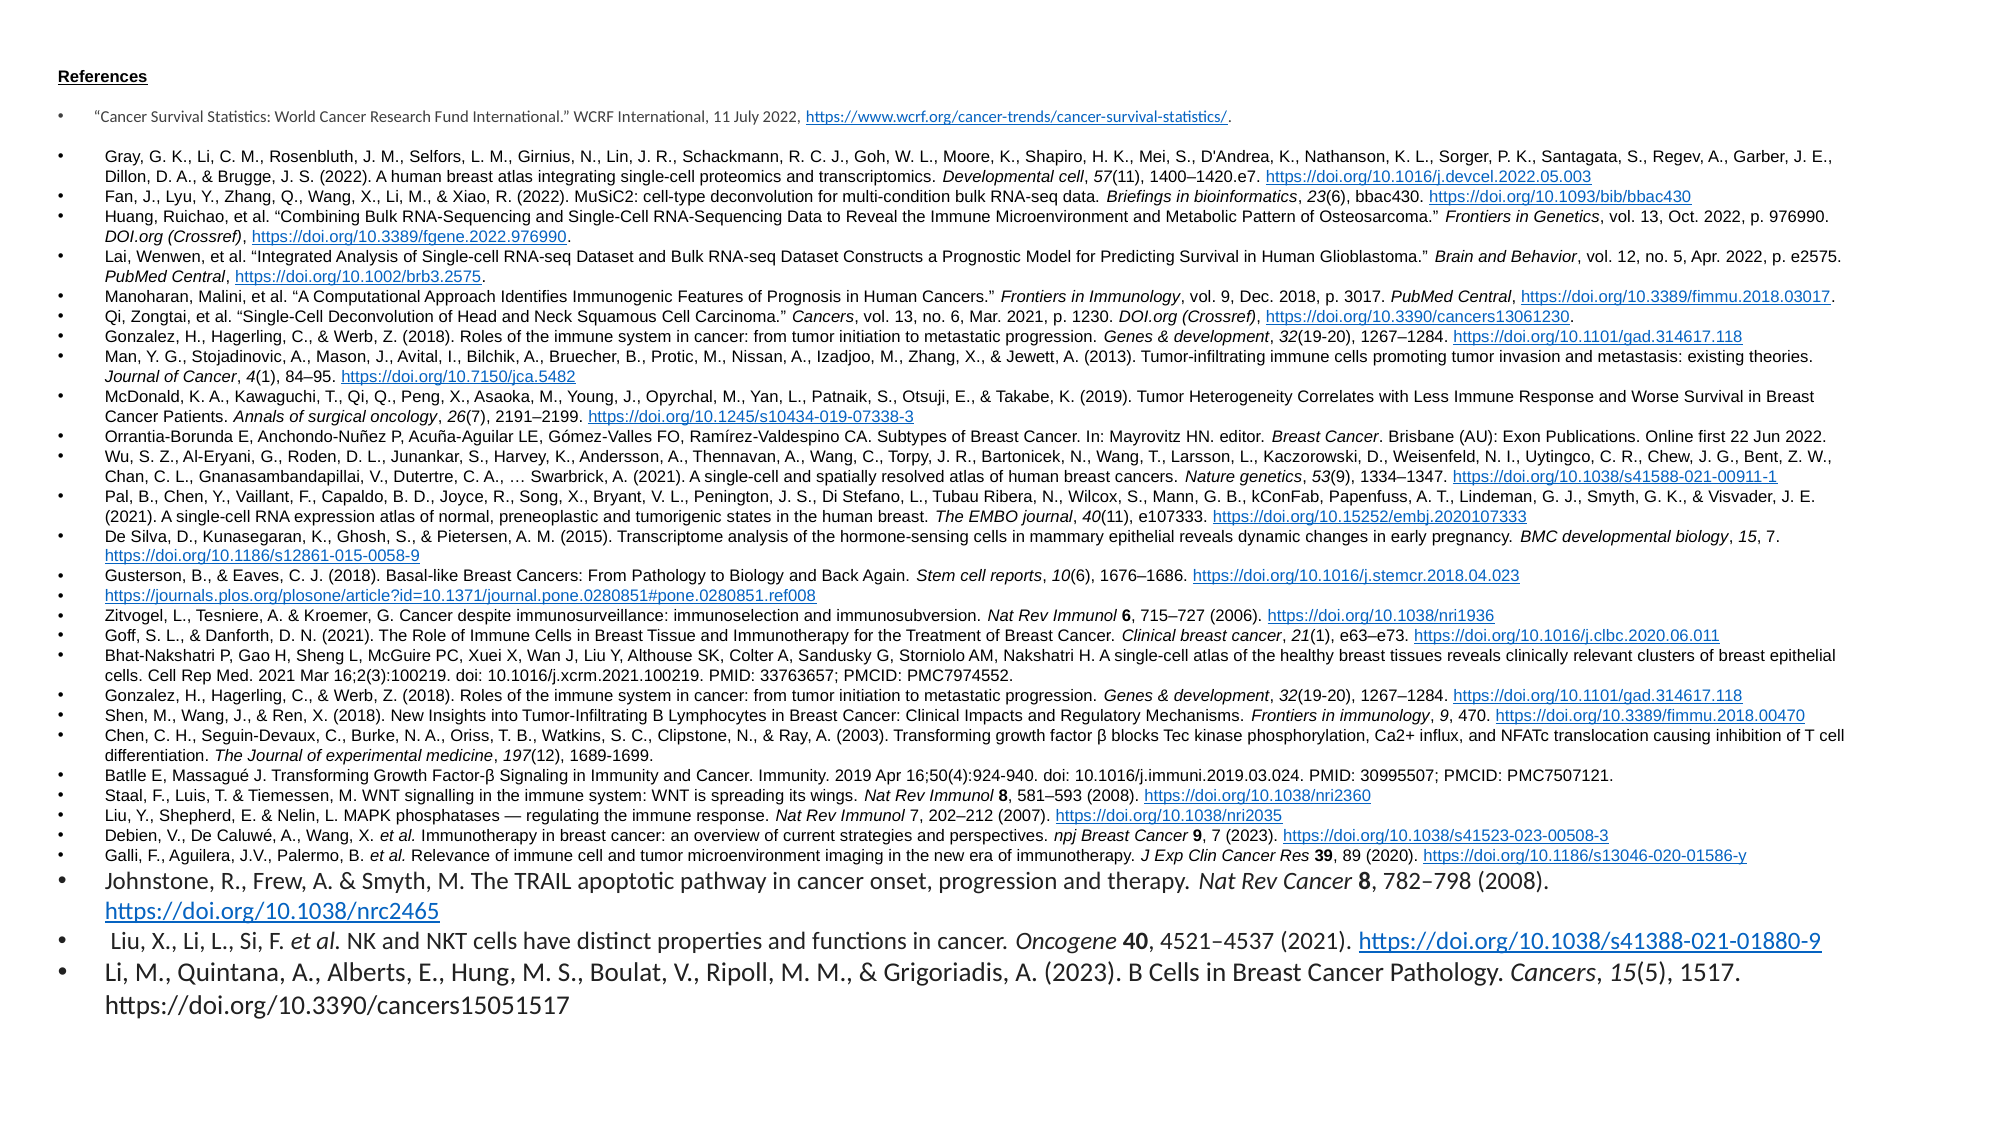

References

  “Cancer Survival Statistics: World Cancer Research Fund International.” WCRF International, 11 July 2022, https://www.wcrf.org/cancer-trends/cancer-survival-statistics/.

Gray, G. K., Li, C. M., Rosenbluth, J. M., Selfors, L. M., Girnius, N., Lin, J. R., Schackmann, R. C. J., Goh, W. L., Moore, K., Shapiro, H. K., Mei, S., D'Andrea, K., Nathanson, K. L., Sorger, P. K., Santagata, S., Regev, A., Garber, J. E., Dillon, D. A., & Brugge, J. S. (2022). A human breast atlas integrating single-cell proteomics and transcriptomics. Developmental cell, 57(11), 1400–1420.e7. https://doi.org/10.1016/j.devcel.2022.05.003
Fan, J., Lyu, Y., Zhang, Q., Wang, X., Li, M., & Xiao, R. (2022). MuSiC2: cell-type deconvolution for multi-condition bulk RNA-seq data. Briefings in bioinformatics, 23(6), bbac430. https://doi.org/10.1093/bib/bbac430
Huang, Ruichao, et al. “Combining Bulk RNA-Sequencing and Single-Cell RNA-Sequencing Data to Reveal the Immune Microenvironment and Metabolic Pattern of Osteosarcoma.” Frontiers in Genetics, vol. 13, Oct. 2022, p. 976990. DOI.org (Crossref), https://doi.org/10.3389/fgene.2022.976990.
Lai, Wenwen, et al. “Integrated Analysis of Single‐cell RNA‐seq Dataset and Bulk RNA‐seq Dataset Constructs a Prognostic Model for Predicting Survival in Human Glioblastoma.” Brain and Behavior, vol. 12, no. 5, Apr. 2022, p. e2575. PubMed Central, https://doi.org/10.1002/brb3.2575.
Manoharan, Malini, et al. “A Computational Approach Identifies Immunogenic Features of Prognosis in Human Cancers.” Frontiers in Immunology, vol. 9, Dec. 2018, p. 3017. PubMed Central, https://doi.org/10.3389/fimmu.2018.03017.
Qi, Zongtai, et al. “Single-Cell Deconvolution of Head and Neck Squamous Cell Carcinoma.” Cancers, vol. 13, no. 6, Mar. 2021, p. 1230. DOI.org (Crossref), https://doi.org/10.3390/cancers13061230.
Gonzalez, H., Hagerling, C., & Werb, Z. (2018). Roles of the immune system in cancer: from tumor initiation to metastatic progression. Genes & development, 32(19-20), 1267–1284. https://doi.org/10.1101/gad.314617.118
Man, Y. G., Stojadinovic, A., Mason, J., Avital, I., Bilchik, A., Bruecher, B., Protic, M., Nissan, A., Izadjoo, M., Zhang, X., & Jewett, A. (2013). Tumor-infiltrating immune cells promoting tumor invasion and metastasis: existing theories. Journal of Cancer, 4(1), 84–95. https://doi.org/10.7150/jca.5482
McDonald, K. A., Kawaguchi, T., Qi, Q., Peng, X., Asaoka, M., Young, J., Opyrchal, M., Yan, L., Patnaik, S., Otsuji, E., & Takabe, K. (2019). Tumor Heterogeneity Correlates with Less Immune Response and Worse Survival in Breast Cancer Patients. Annals of surgical oncology, 26(7), 2191–2199. https://doi.org/10.1245/s10434-019-07338-3
Orrantia-Borunda E, Anchondo-Nuñez P, Acuña-Aguilar LE, Gómez-Valles FO, Ramírez-Valdespino CA. Subtypes of Breast Cancer. In: Mayrovitz HN. editor. Breast Cancer. Brisbane (AU): Exon Publications. Online first 22 Jun 2022.
Wu, S. Z., Al-Eryani, G., Roden, D. L., Junankar, S., Harvey, K., Andersson, A., Thennavan, A., Wang, C., Torpy, J. R., Bartonicek, N., Wang, T., Larsson, L., Kaczorowski, D., Weisenfeld, N. I., Uytingco, C. R., Chew, J. G., Bent, Z. W., Chan, C. L., Gnanasambandapillai, V., Dutertre, C. A., … Swarbrick, A. (2021). A single-cell and spatially resolved atlas of human breast cancers. Nature genetics, 53(9), 1334–1347. https://doi.org/10.1038/s41588-021-00911-1
Pal, B., Chen, Y., Vaillant, F., Capaldo, B. D., Joyce, R., Song, X., Bryant, V. L., Penington, J. S., Di Stefano, L., Tubau Ribera, N., Wilcox, S., Mann, G. B., kConFab, Papenfuss, A. T., Lindeman, G. J., Smyth, G. K., & Visvader, J. E. (2021). A single-cell RNA expression atlas of normal, preneoplastic and tumorigenic states in the human breast. The EMBO journal, 40(11), e107333. https://doi.org/10.15252/embj.2020107333
De Silva, D., Kunasegaran, K., Ghosh, S., & Pietersen, A. M. (2015). Transcriptome analysis of the hormone-sensing cells in mammary epithelial reveals dynamic changes in early pregnancy. BMC developmental biology, 15, 7. https://doi.org/10.1186/s12861-015-0058-9
Gusterson, B., & Eaves, C. J. (2018). Basal-like Breast Cancers: From Pathology to Biology and Back Again. Stem cell reports, 10(6), 1676–1686. https://doi.org/10.1016/j.stemcr.2018.04.023
https://journals.plos.org/plosone/article?id=10.1371/journal.pone.0280851#pone.0280851.ref008
Zitvogel, L., Tesniere, A. & Kroemer, G. Cancer despite immunosurveillance: immunoselection and immunosubversion. Nat Rev Immunol 6, 715–727 (2006). https://doi.org/10.1038/nri1936
Goff, S. L., & Danforth, D. N. (2021). The Role of Immune Cells in Breast Tissue and Immunotherapy for the Treatment of Breast Cancer. Clinical breast cancer, 21(1), e63–e73. https://doi.org/10.1016/j.clbc.2020.06.011
Bhat-Nakshatri P, Gao H, Sheng L, McGuire PC, Xuei X, Wan J, Liu Y, Althouse SK, Colter A, Sandusky G, Storniolo AM, Nakshatri H. A single-cell atlas of the healthy breast tissues reveals clinically relevant clusters of breast epithelial cells. Cell Rep Med. 2021 Mar 16;2(3):100219. doi: 10.1016/j.xcrm.2021.100219. PMID: 33763657; PMCID: PMC7974552.
Gonzalez, H., Hagerling, C., & Werb, Z. (2018). Roles of the immune system in cancer: from tumor initiation to metastatic progression. Genes & development, 32(19-20), 1267–1284. https://doi.org/10.1101/gad.314617.118
Shen, M., Wang, J., & Ren, X. (2018). New Insights into Tumor-Infiltrating B Lymphocytes in Breast Cancer: Clinical Impacts and Regulatory Mechanisms. Frontiers in immunology, 9, 470. https://doi.org/10.3389/fimmu.2018.00470
Chen, C. H., Seguin-Devaux, C., Burke, N. A., Oriss, T. B., Watkins, S. C., Clipstone, N., & Ray, A. (2003). Transforming growth factor β blocks Tec kinase phosphorylation, Ca2+ influx, and NFATc translocation causing inhibition of T cell differentiation. The Journal of experimental medicine, 197(12), 1689-1699.
Batlle E, Massagué J. Transforming Growth Factor-β Signaling in Immunity and Cancer. Immunity. 2019 Apr 16;50(4):924-940. doi: 10.1016/j.immuni.2019.03.024. PMID: 30995507; PMCID: PMC7507121.
Staal, F., Luis, T. & Tiemessen, M. WNT signalling in the immune system: WNT is spreading its wings. Nat Rev Immunol 8, 581–593 (2008). https://doi.org/10.1038/nri2360
Liu, Y., Shepherd, E. & Nelin, L. MAPK phosphatases — regulating the immune response. Nat Rev Immunol 7, 202–212 (2007). https://doi.org/10.1038/nri2035
Debien, V., De Caluwé, A., Wang, X. et al. Immunotherapy in breast cancer: an overview of current strategies and perspectives. npj Breast Cancer 9, 7 (2023). https://doi.org/10.1038/s41523-023-00508-3
Galli, F., Aguilera, J.V., Palermo, B. et al. Relevance of immune cell and tumor microenvironment imaging in the new era of immunotherapy. J Exp Clin Cancer Res 39, 89 (2020). https://doi.org/10.1186/s13046-020-01586-y
Johnstone, R., Frew, A. & Smyth, M. The TRAIL apoptotic pathway in cancer onset, progression and therapy. Nat Rev Cancer 8, 782–798 (2008). https://doi.org/10.1038/nrc2465
 Liu, X., Li, L., Si, F. et al. NK and NKT cells have distinct properties and functions in cancer. Oncogene 40, 4521–4537 (2021). https://doi.org/10.1038/s41388-021-01880-9
Li, M., Quintana, A., Alberts, E., Hung, M. S., Boulat, V., Ripoll, M. M., & Grigoriadis, A. (2023). B Cells in Breast Cancer Pathology. Cancers, 15(5), 1517. https://doi.org/10.3390/cancers15051517